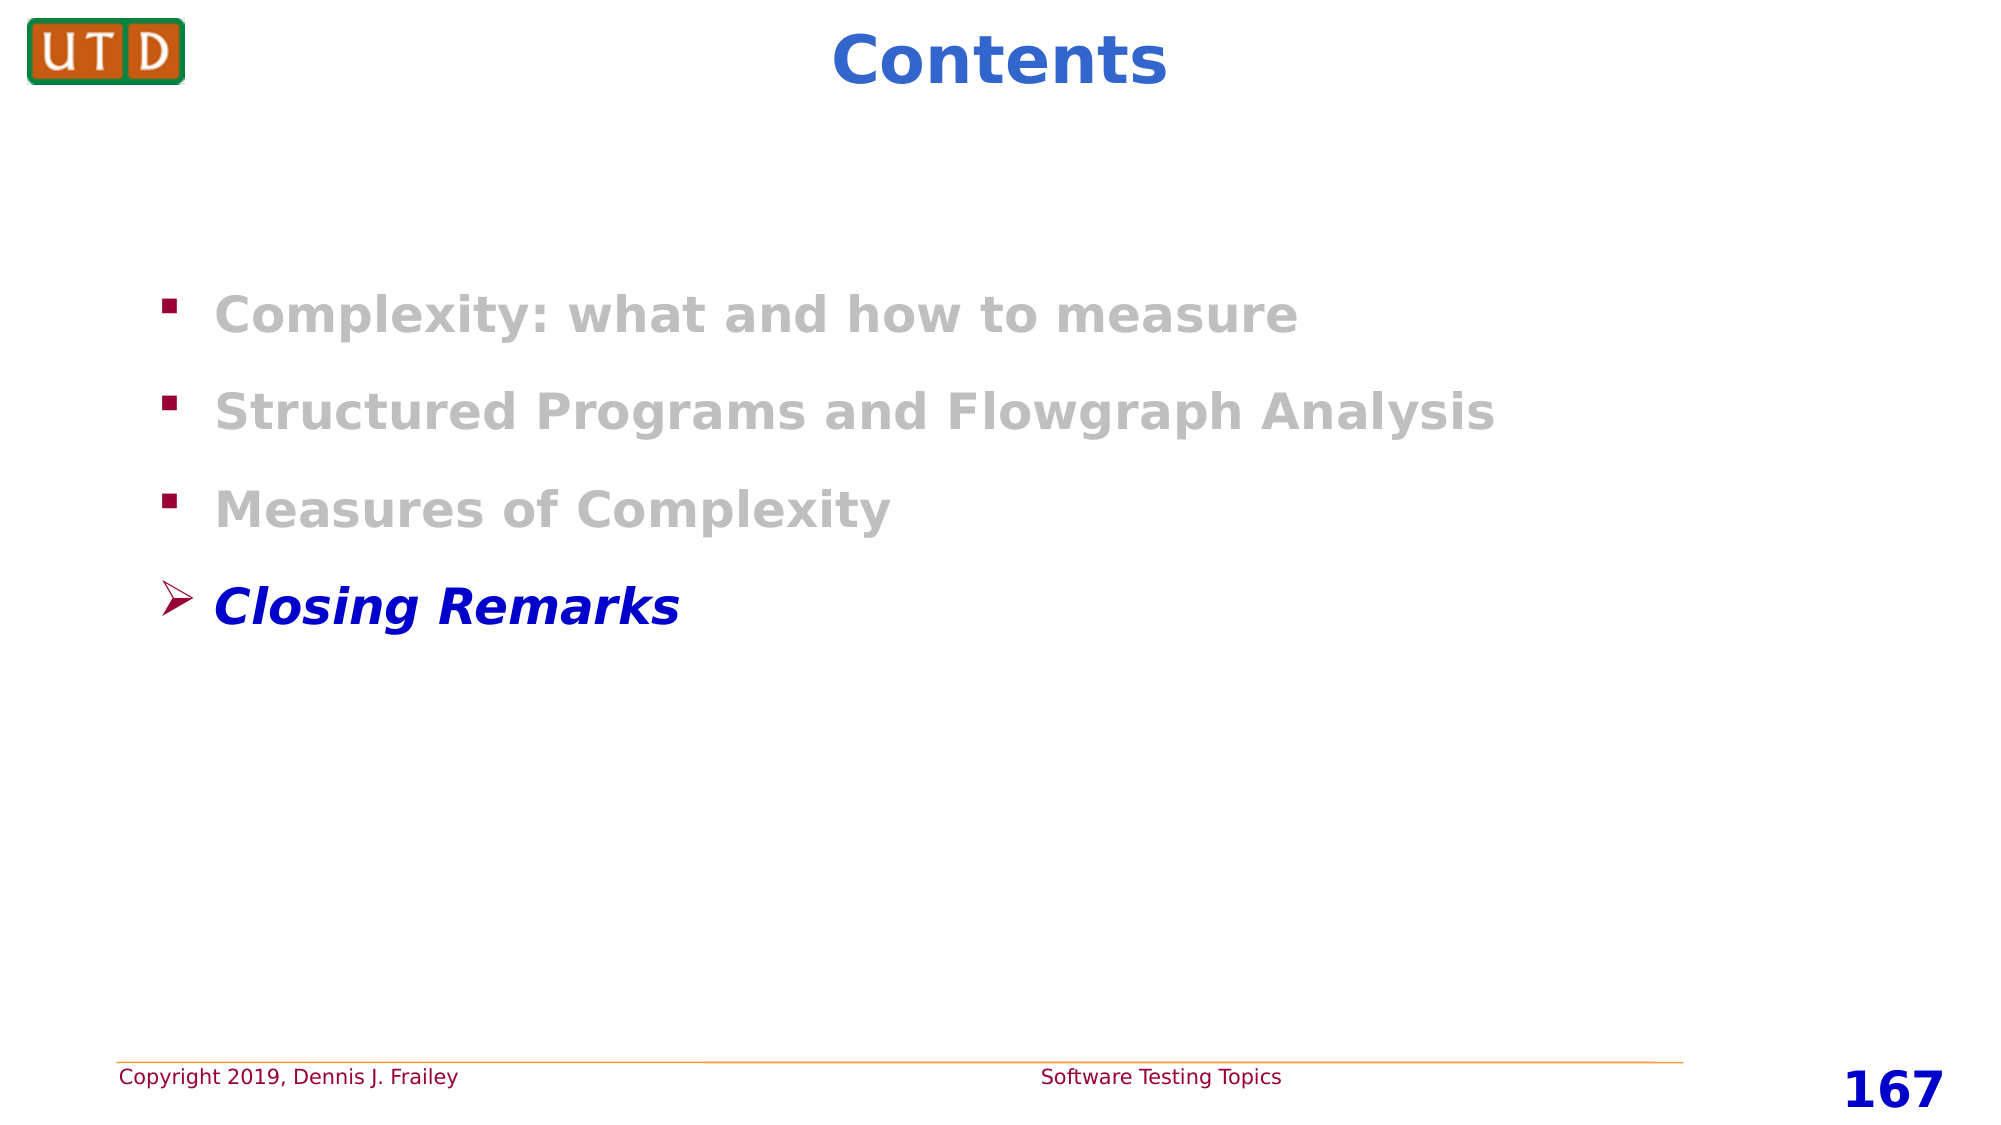

# Contents
Complexity: what and how to measure
Structured Programs and Flowgraph Analysis
Measures of Complexity
Closing Remarks